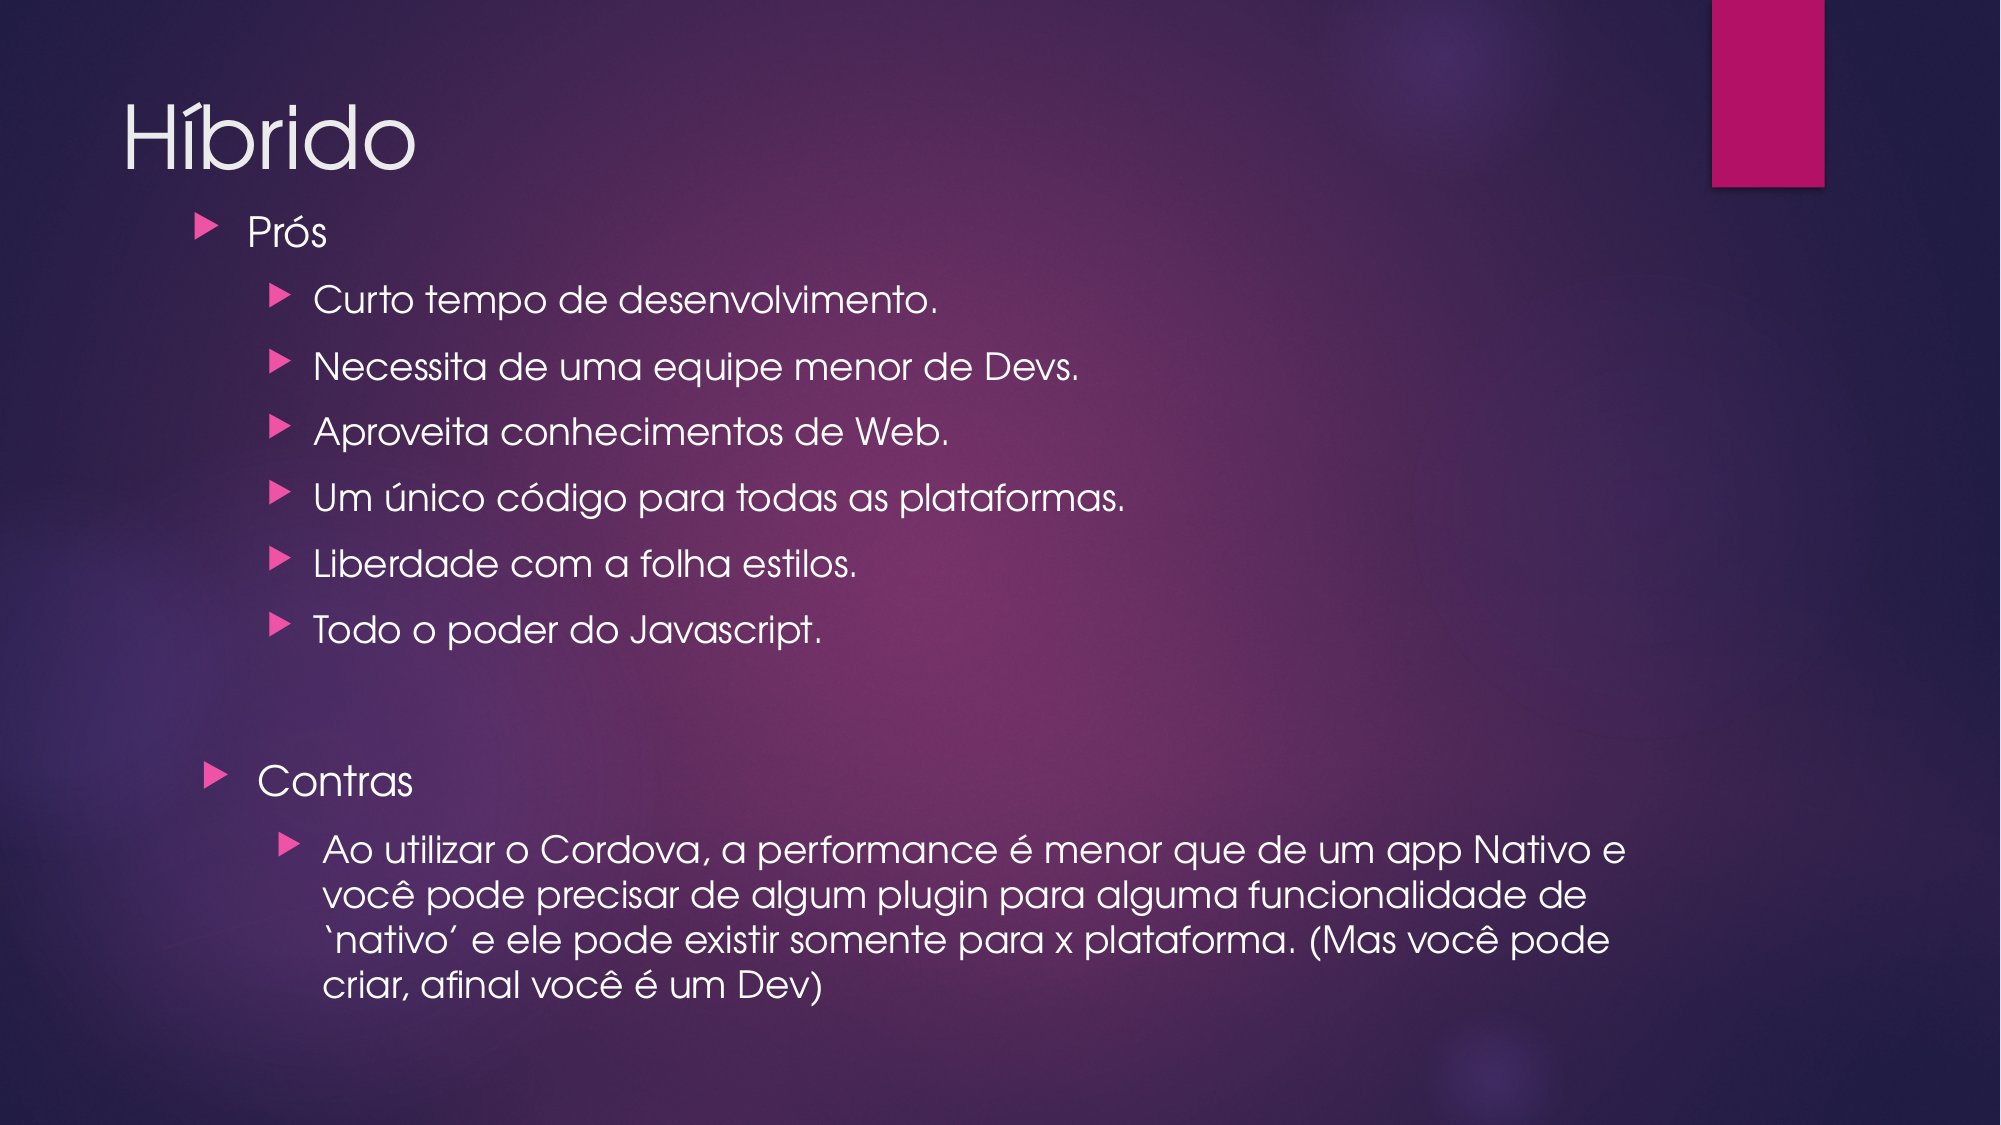

# Híbrido
Prós
Curto tempo de desenvolvimento.
Necessita de uma equipe menor de Devs.
Aproveita conhecimentos de Web.
Um único código para todas as plataformas.
Liberdade com a folha estilos.
Todo o poder do Javascript.

Contras
Ao utilizar o Cordova, a performance é menor que de um app Nativo e você pode precisar de algum plugin para alguma funcionalidade de ‘nativo’ e ele pode existir somente para x plataforma. (Mas você pode criar, afinal você é um Dev)